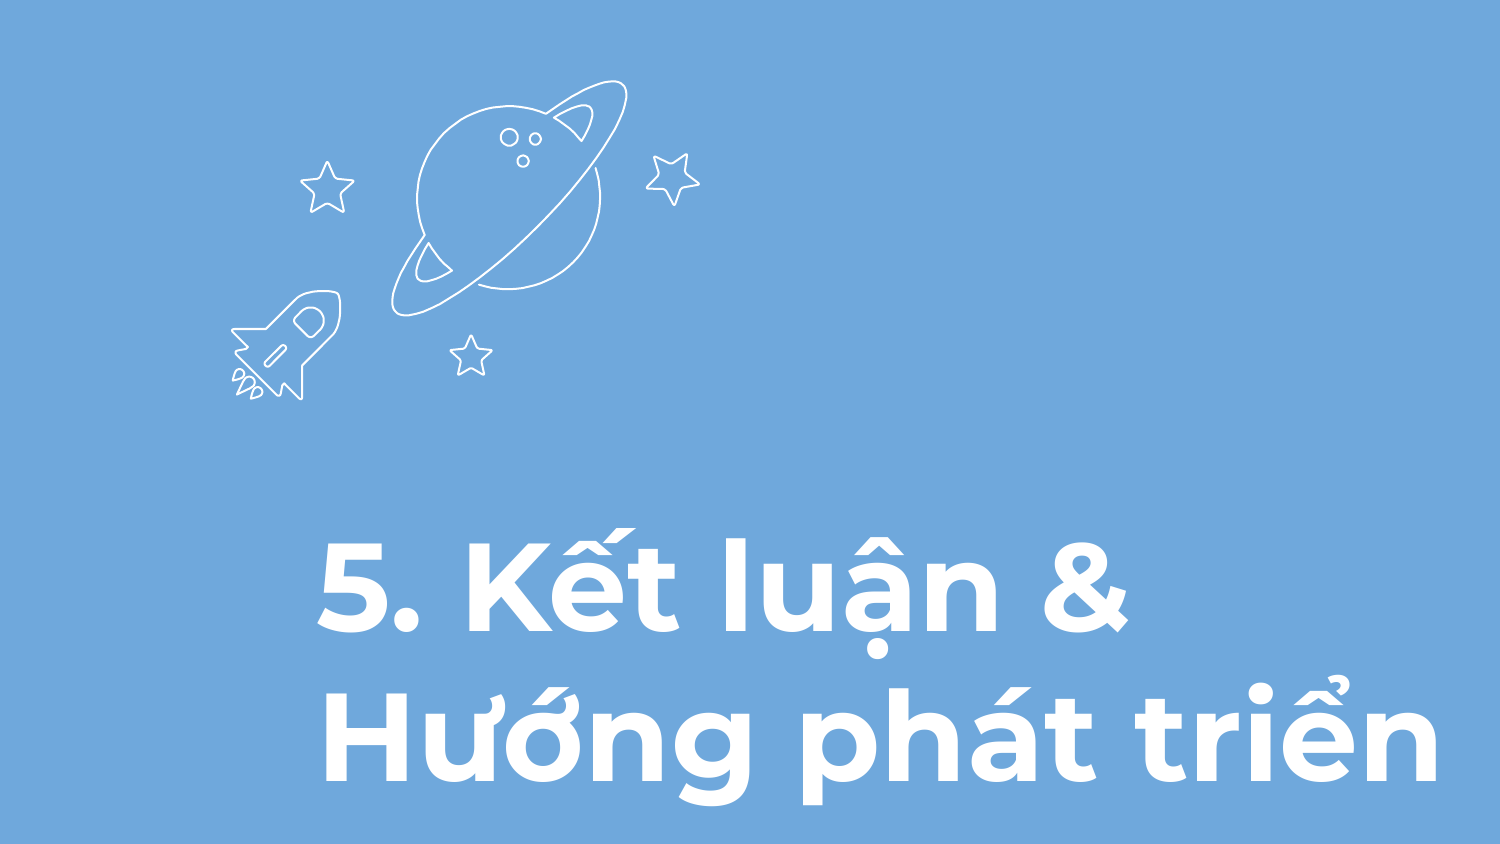

5. Kết luận & Hướng phát triển